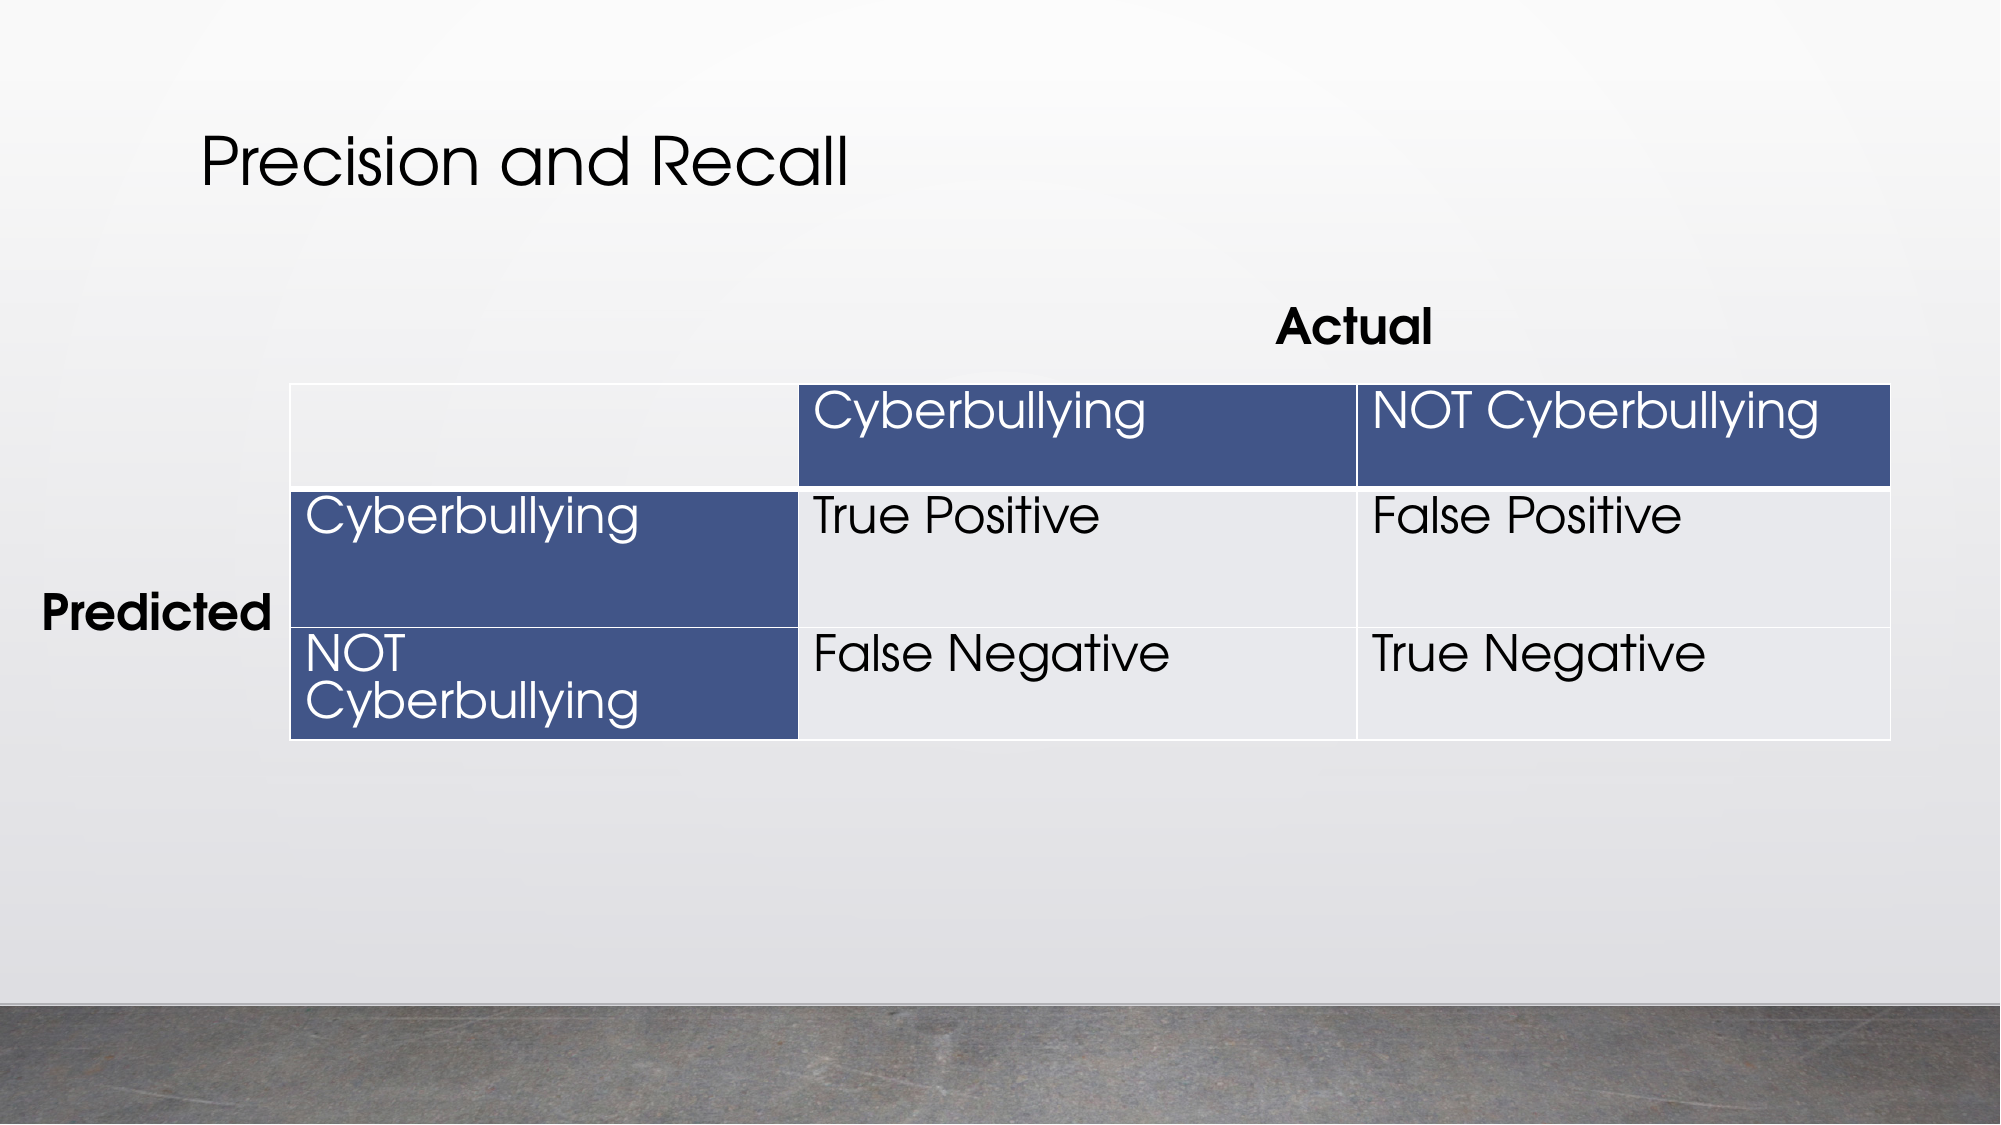

# Precision and Recall
Actual
|  | Cyberbullying | NOT Cyberbullying |
| --- | --- | --- |
| Cyberbullying | True Positive | False Positive |
| NOT Cyberbullying | False Negative | True Negative |
Predicted